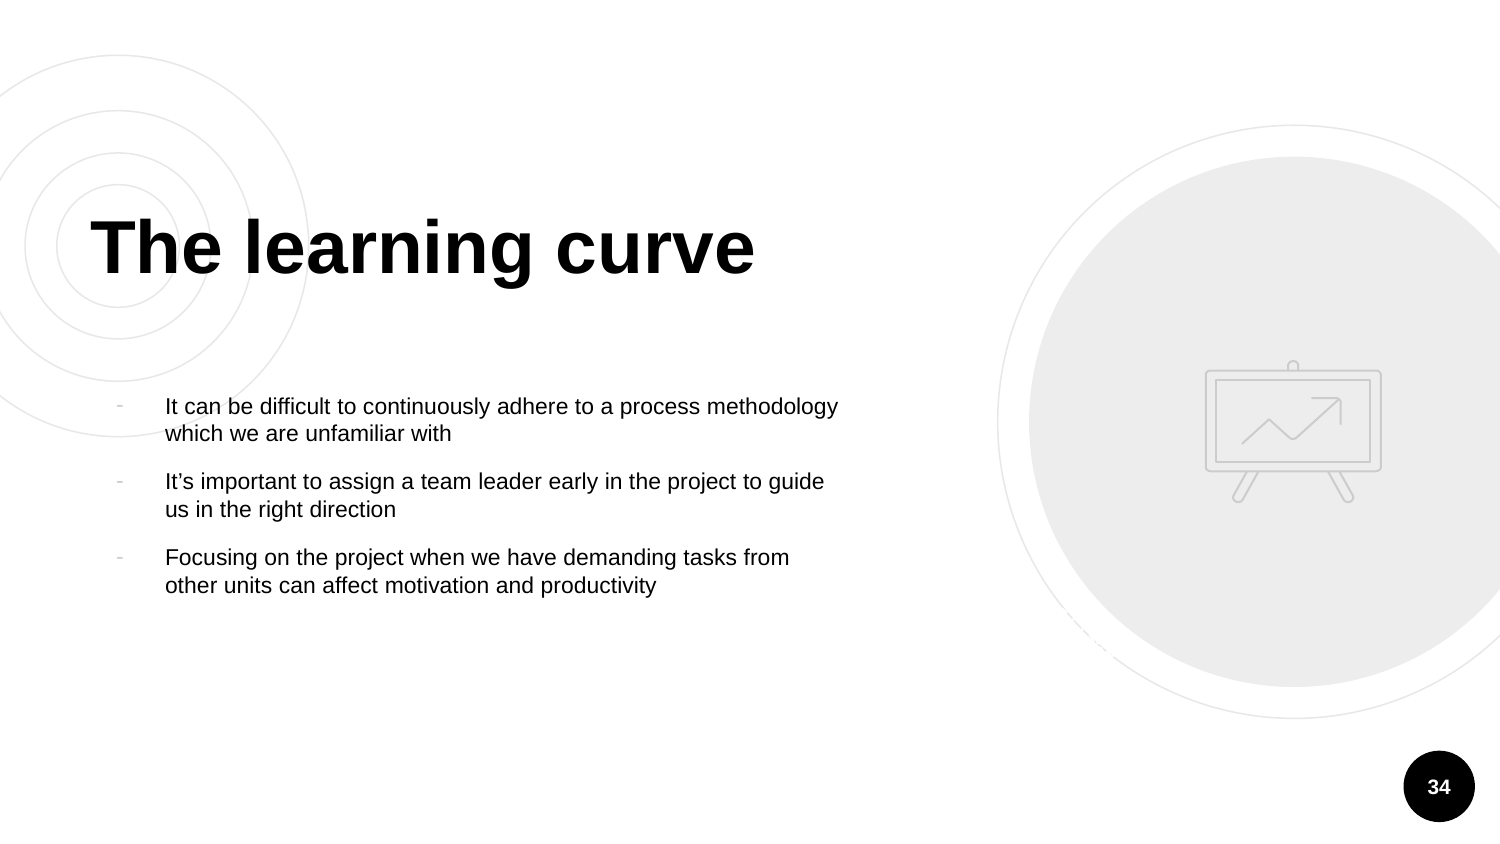

# The learning curve

It can be difficult to continuously adhere to a process methodology which we are unfamiliar with
It’s important to assign a team leader early in the project to guide us in the right direction
Focusing on the project when we have demanding tasks from other units can affect motivation and productivity

34